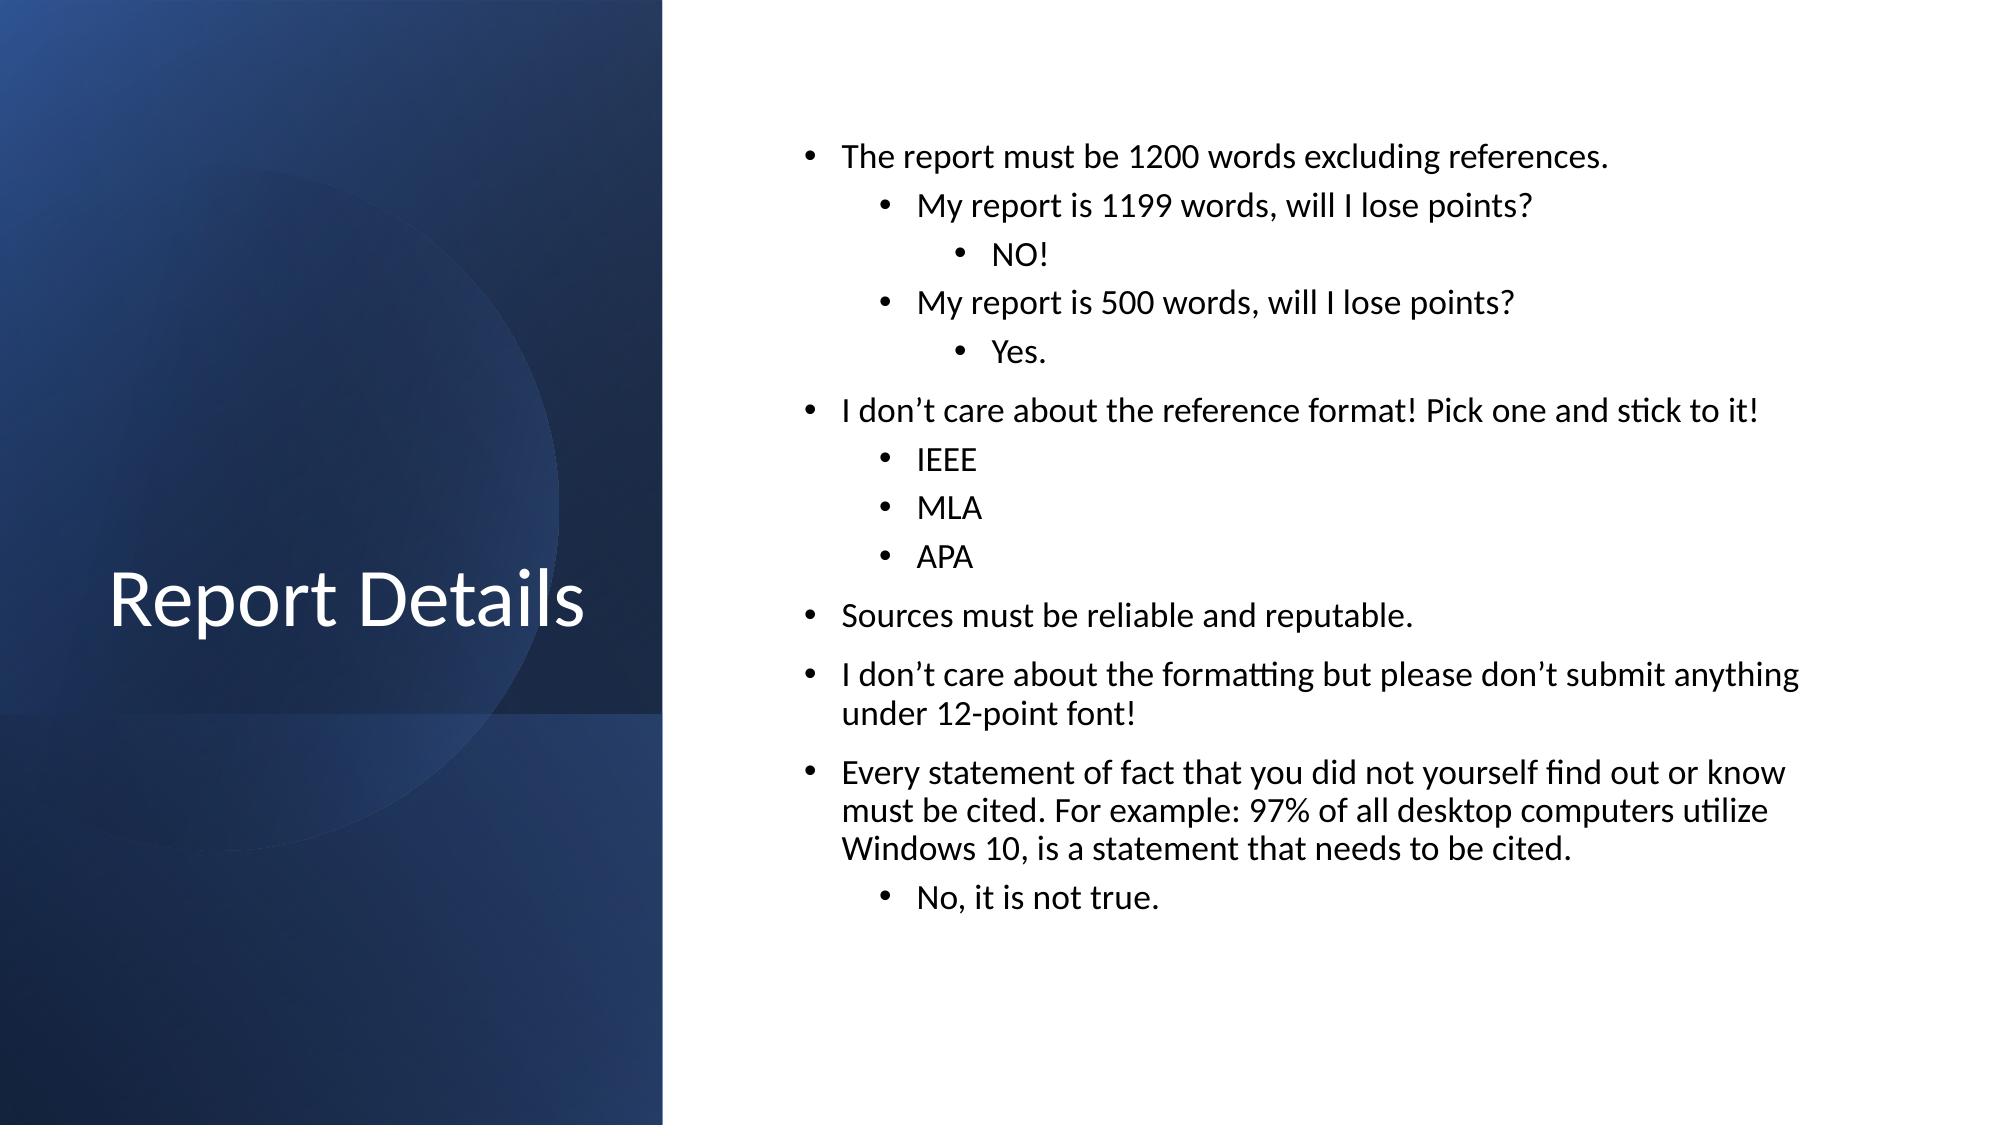

# Report Details
The report must be 1200 words excluding references.
My report is 1199 words, will I lose points?
NO!
My report is 500 words, will I lose points?
Yes.
I don’t care about the reference format! Pick one and stick to it!
IEEE
MLA
APA
Sources must be reliable and reputable.
I don’t care about the formatting but please don’t submit anything under 12-point font!
Every statement of fact that you did not yourself find out or know must be cited. For example: 97% of all desktop computers utilize Windows 10, is a statement that needs to be cited.
No, it is not true.